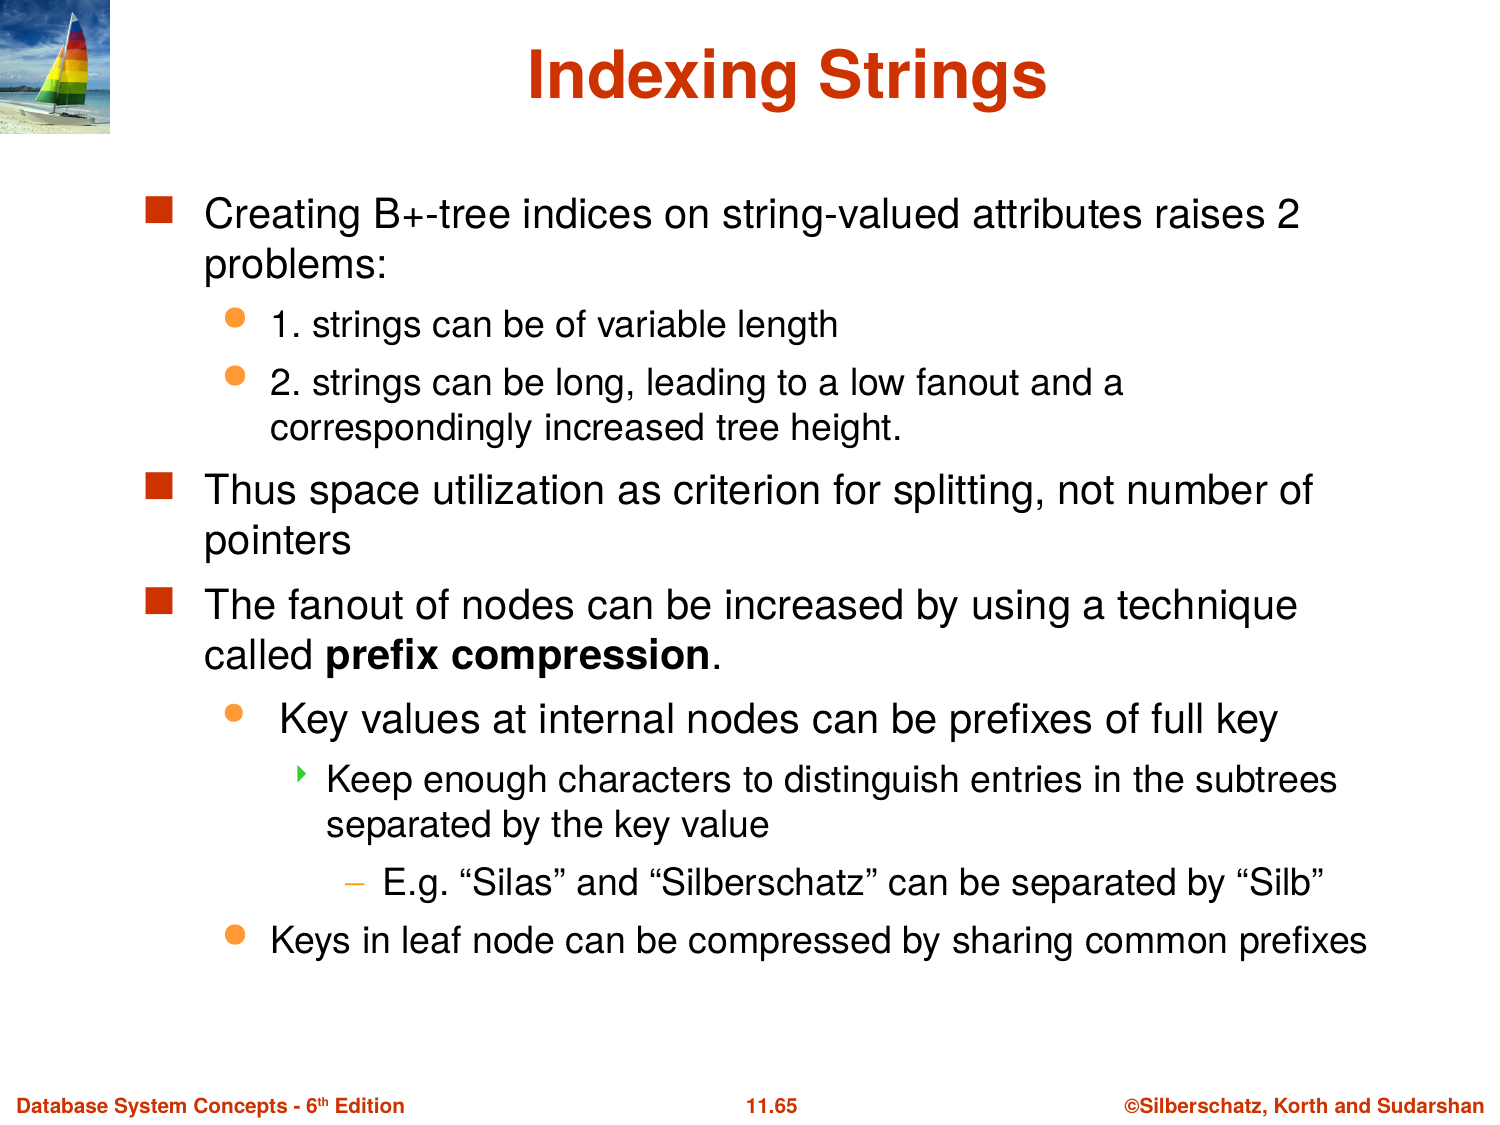

# Indexing Strings
Creating B+-tree indices on string-valued attributes raises 2 problems:
1. strings can be of variable length
2. strings can be long, leading to a low fanout and a correspondingly increased tree height.
Thus space utilization as criterion for splitting, not number of pointers
The fanout of nodes can be increased by using a technique called prefix compression.
 Key values at internal nodes can be prefixes of full key
Keep enough characters to distinguish entries in the subtrees separated by the key value
E.g. “Silas” and “Silberschatz” can be separated by “Silb”
Keys in leaf node can be compressed by sharing common prefixes